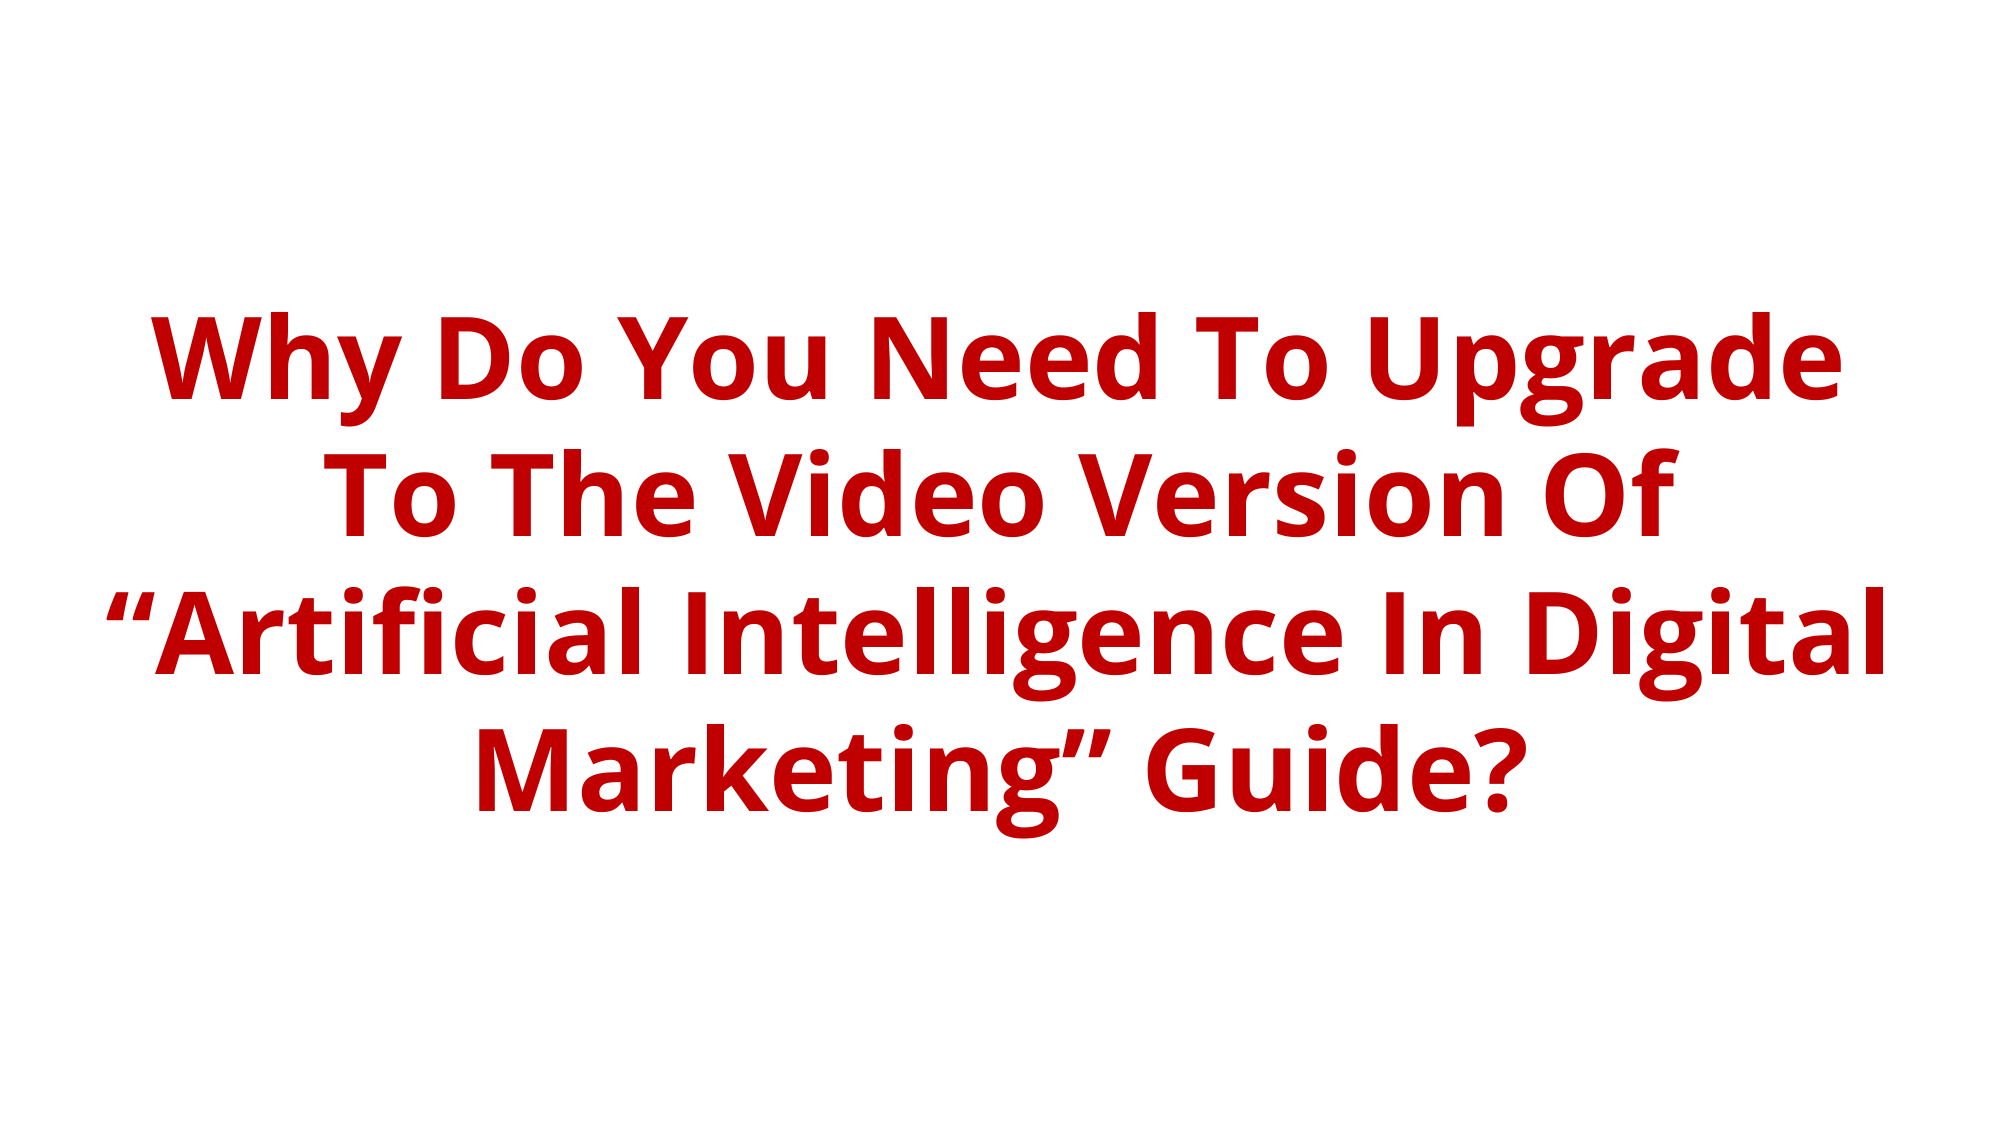

Why Do You Need To Upgrade To The Video Version Of “Artificial Intelligence In Digital Marketing” Guide?